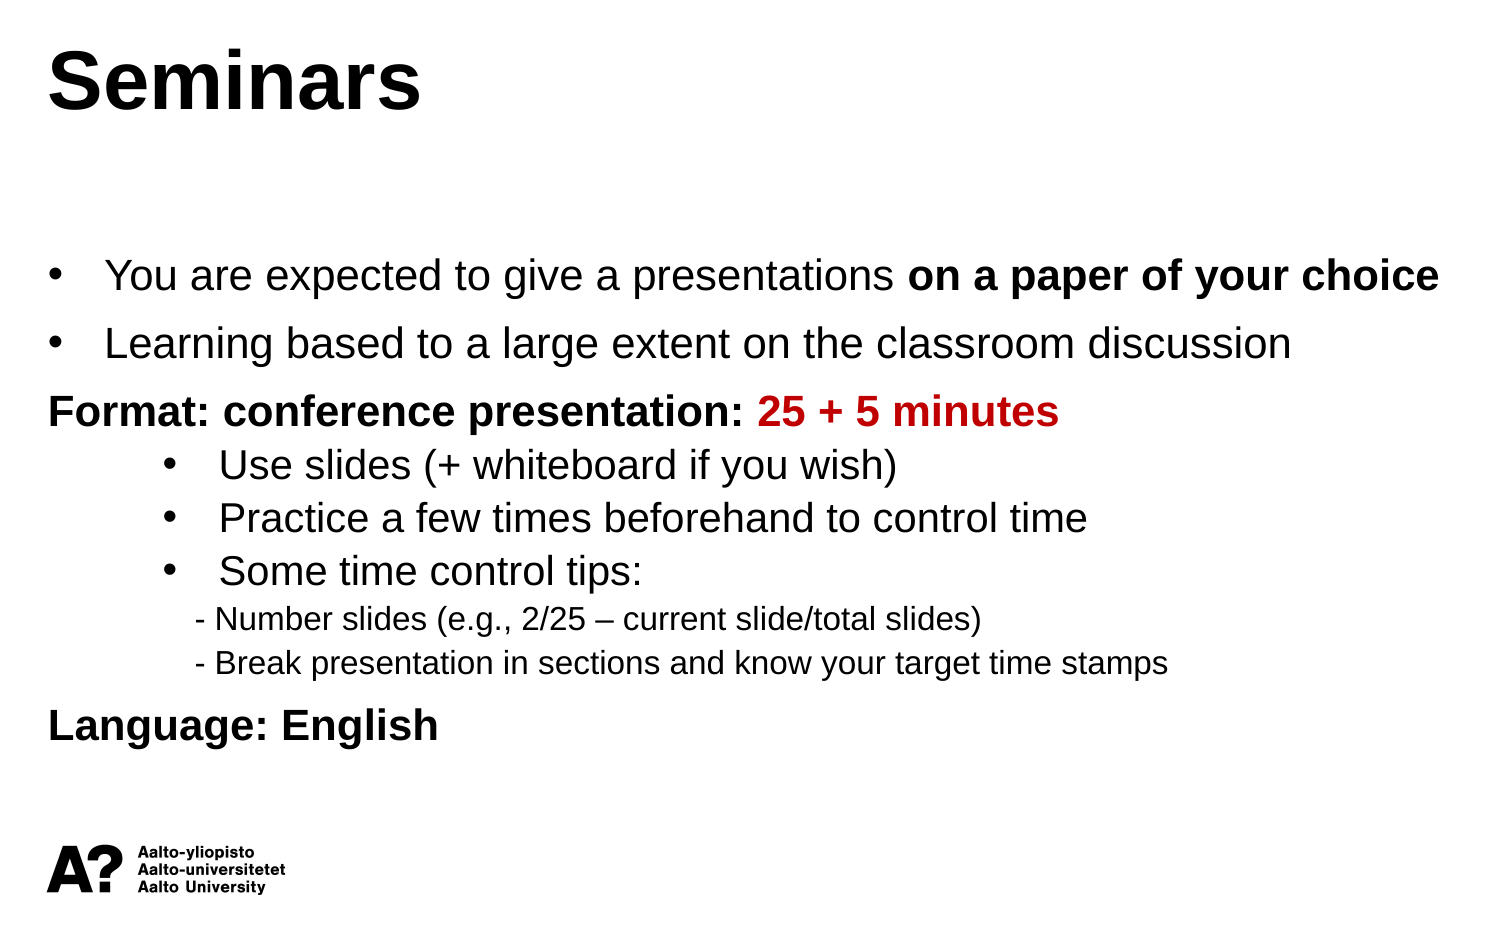

Seminars
You are expected to give a presentations on a paper of your choice
Learning based to a large extent on the classroom discussion
Format: conference presentation: 25 + 5 minutes
Use slides (+ whiteboard if you wish)
Practice a few times beforehand to control time
Some time control tips:
- Number slides (e.g., 2/25 – current slide/total slides)
- Break presentation in sections and know your target time stamps
Language: English